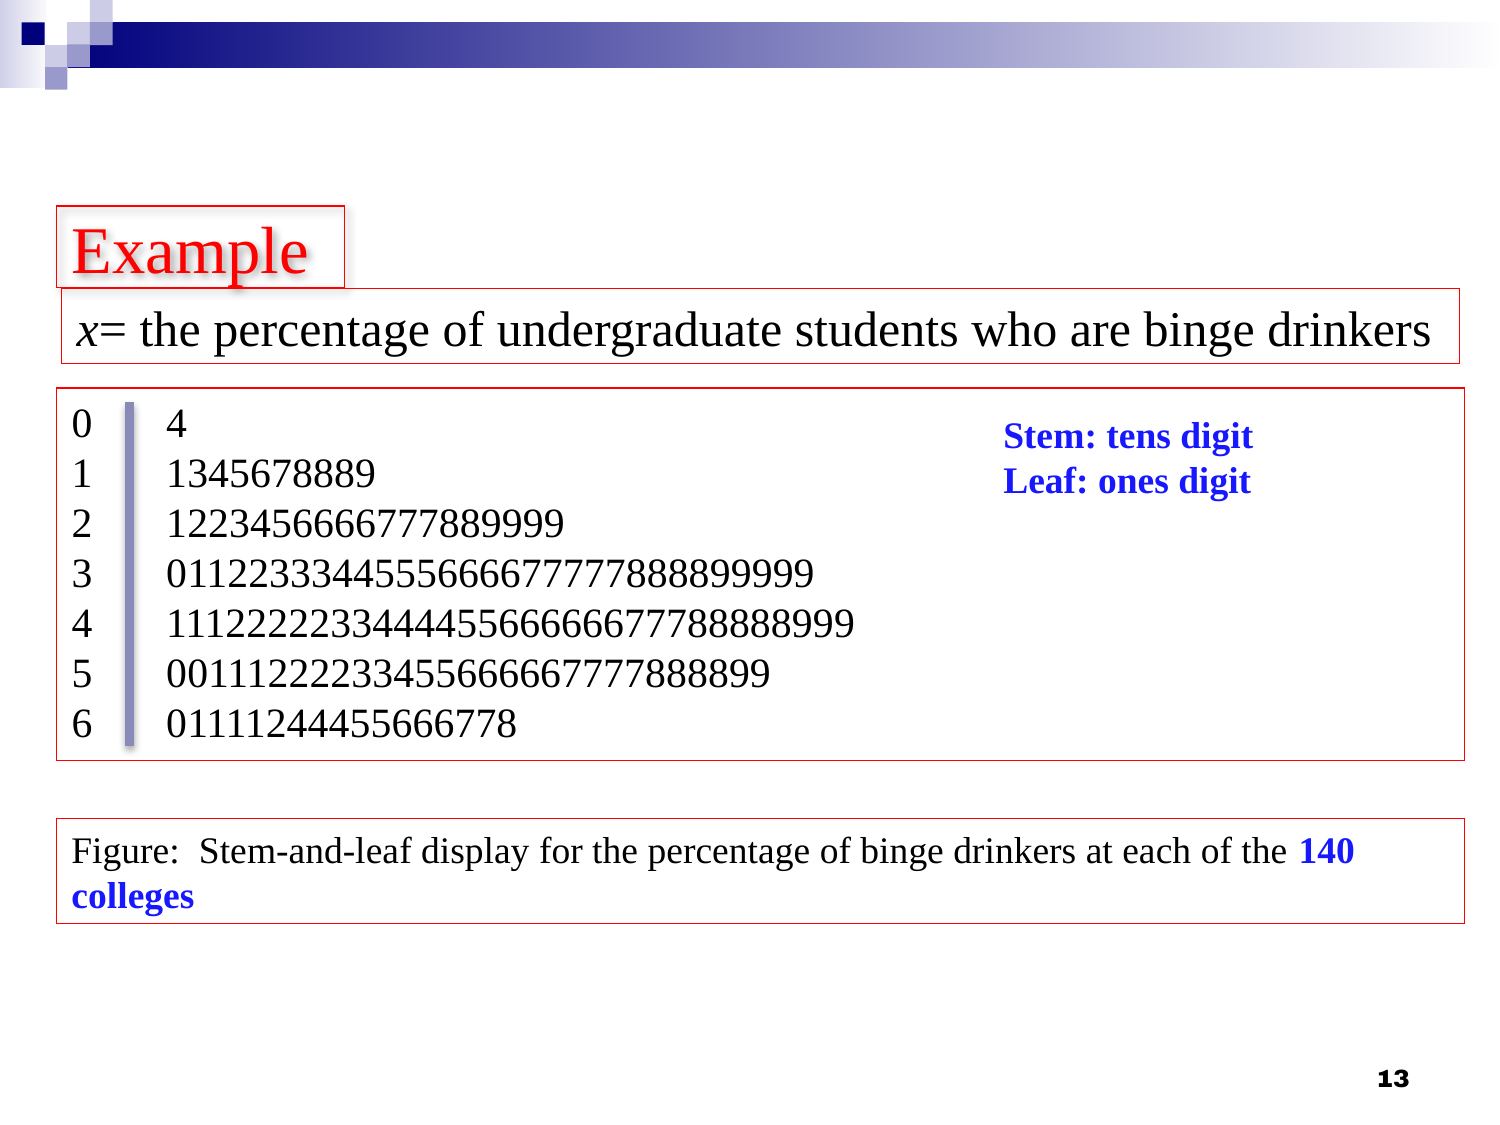

# Example
x= the percentage of undergraduate students who are binge drinkers
0       4
1       1345678889
2       1223456666777889999
3       0112233344555666677777888899999
4       111222223344445566666677788888999
5       00111222233455666667777888899
6       01111244455666778
Stem: tens digit Leaf: ones digit
Figure:  Stem-and-leaf display for the percentage of binge drinkers at each of the 140 colleges
13